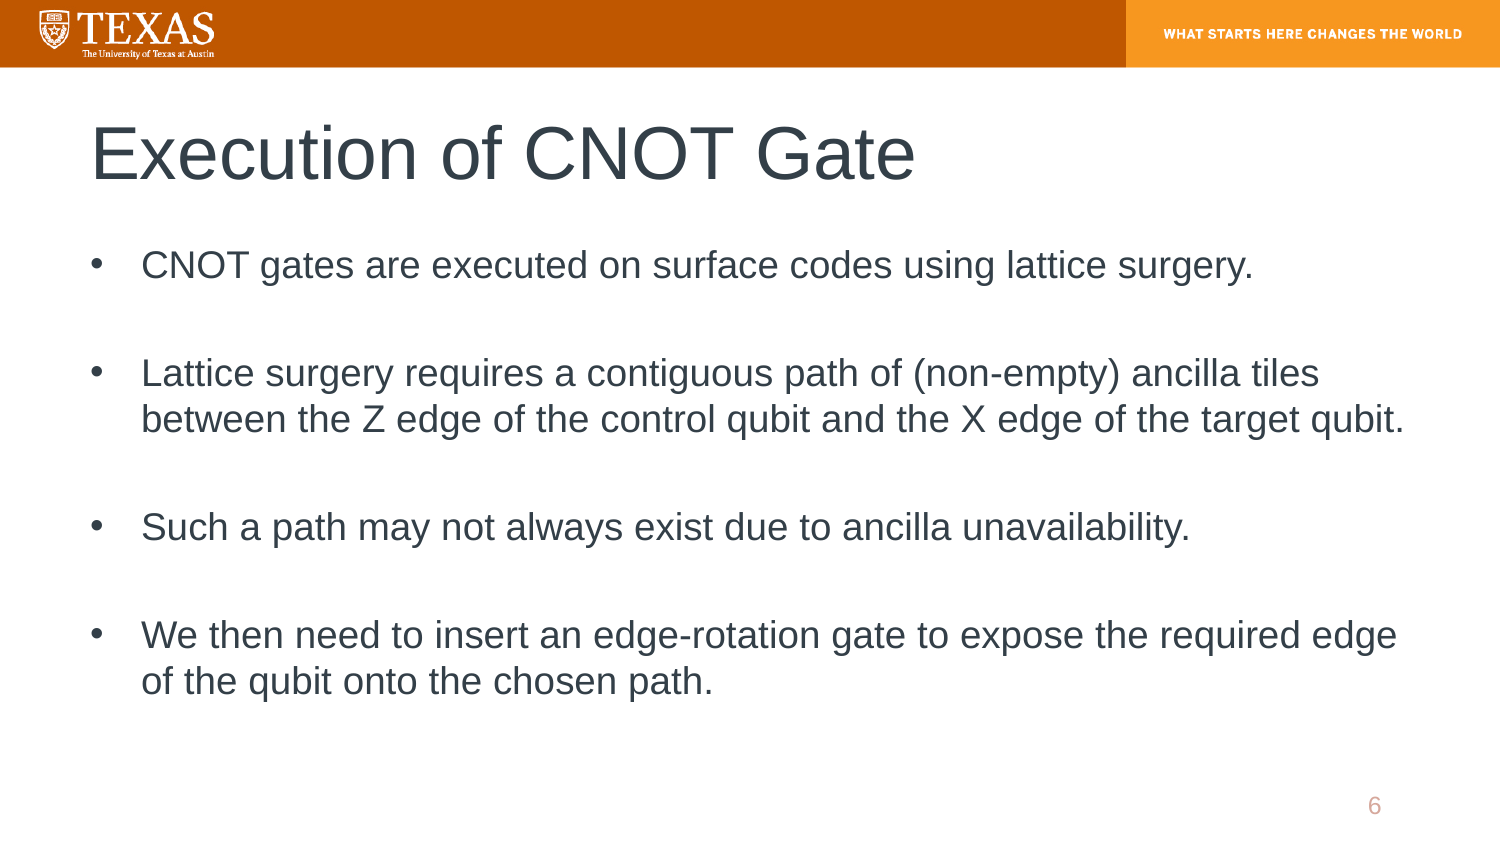

# Execution of CNOT Gate
CNOT gates are executed on surface codes using lattice surgery.

Lattice surgery requires a contiguous path of (non-empty) ancilla tiles between the Z edge of the control qubit and the X edge of the target qubit.

Such a path may not always exist due to ancilla unavailability.

We then need to insert an edge-rotation gate to expose the required edge of the qubit onto the chosen path.
6